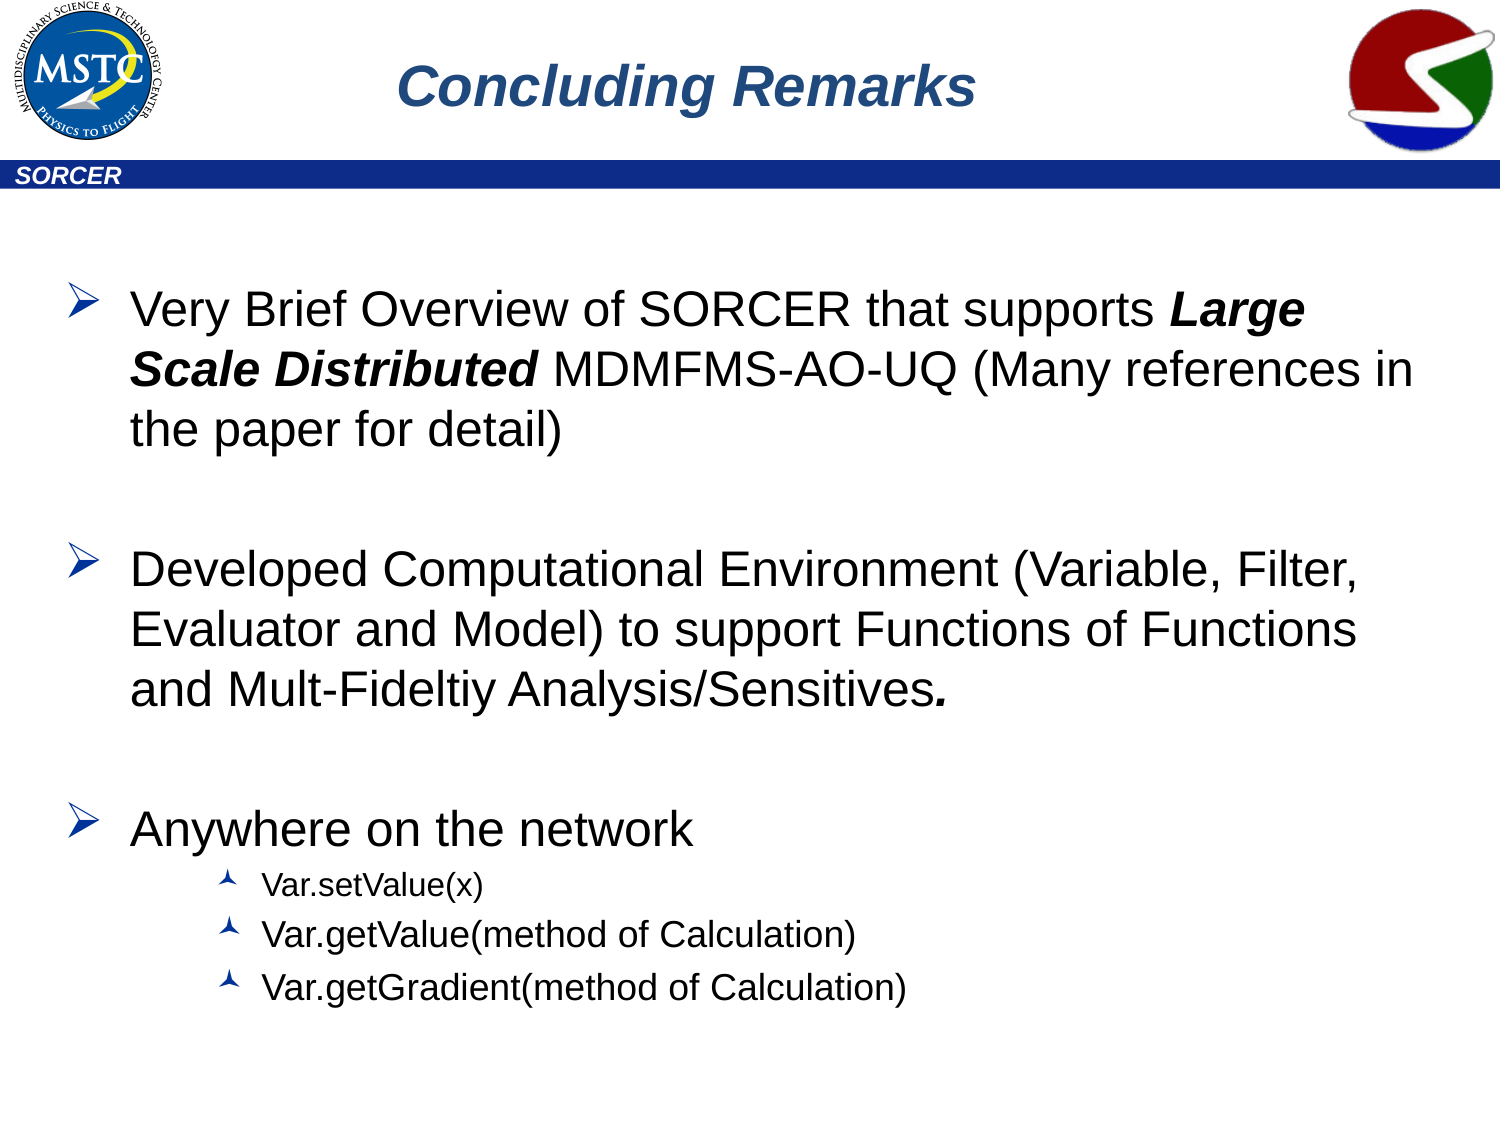

# Concluding Remarks

Very Brief Overview of SORCER that supports Large Scale Distributed MDMFMS-AO-UQ (Many references in the paper for detail)

Developed Computational Environment (Variable, Filter, Evaluator and Model) to support Functions of Functions and Mult-Fideltiy Analysis/Sensitives.

Anywhere on the network
Var.setValue(x)
Var.getValue(method of Calculation)
Var.getGradient(method of Calculation)